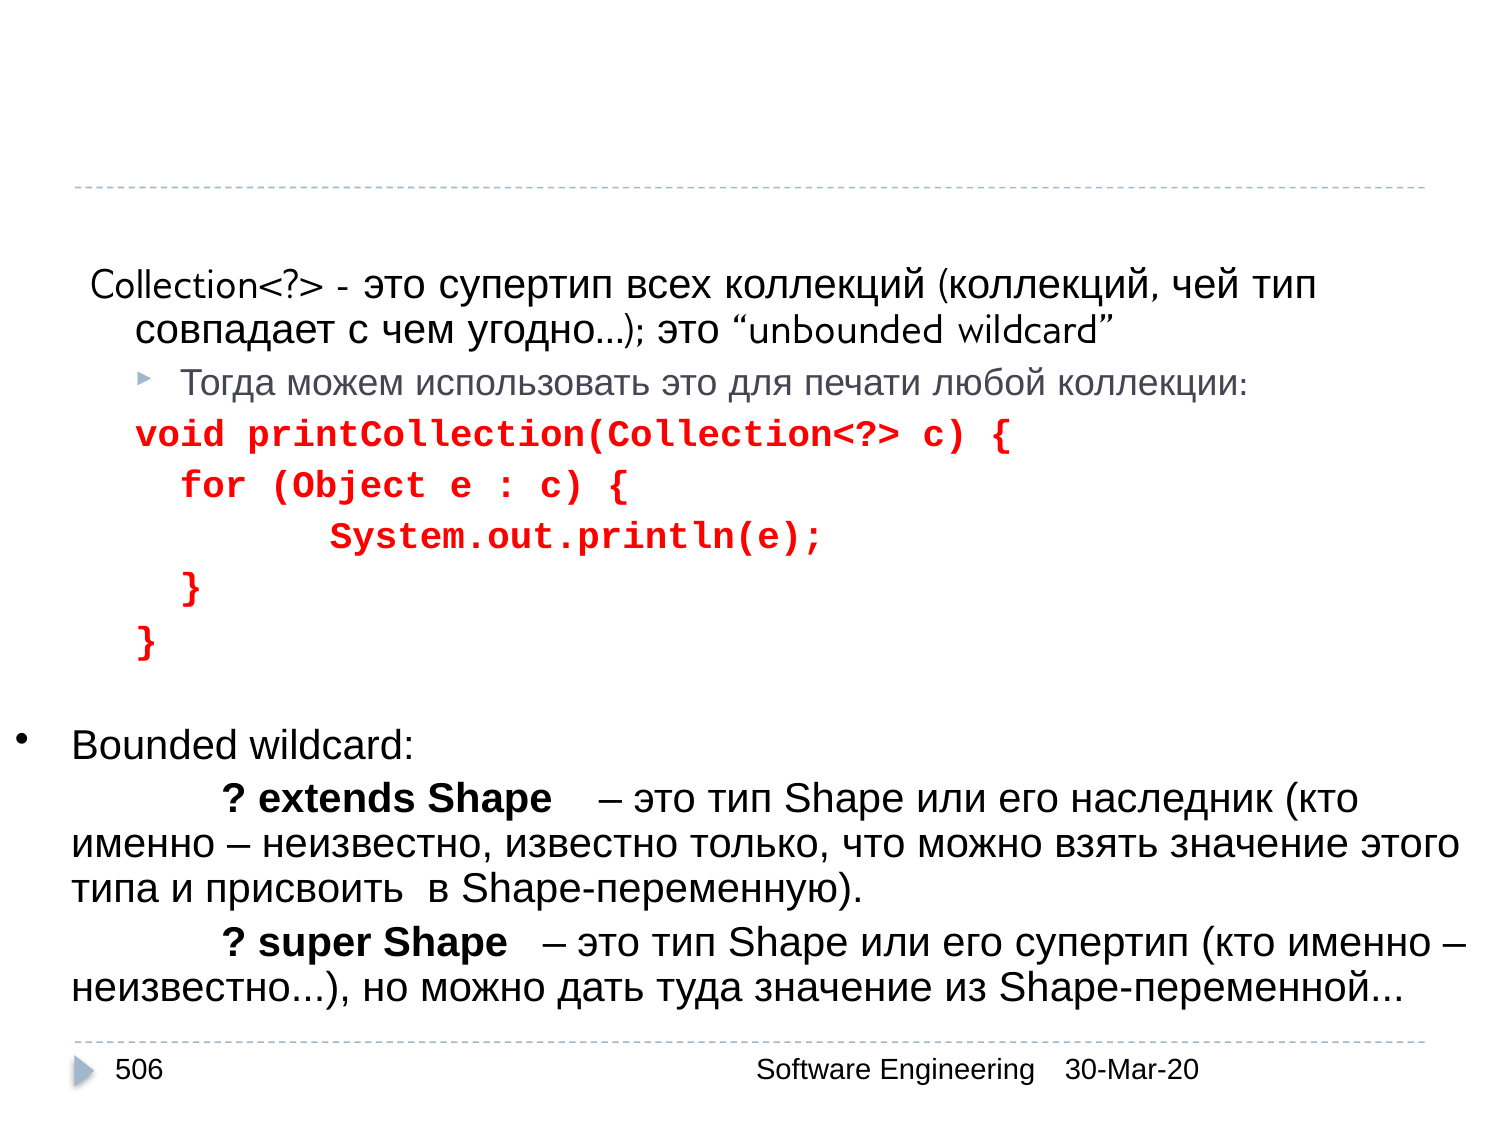

Collection<?> - это супертип всех коллекций (коллекций, чей тип совпадает с чем угодно...); это “unbounded wildcard”
Тогда можем использовать это для печати любой коллекции:
void printCollection(Collection<?> c) {
	for (Object e : c) {
	 	System.out.println(e);
 	}
}

Bounded wildcard:
		? extends Shape    – это тип Shape или его наследник (кто именно – неизвестно, известно только, что можно взять значение этого типа и присвоить  в Shape-переменную).
		? super Shape   – это тип Shape или его супертип (кто именно – неизвестно...), но можно дать туда значение из Shape-переменной...
506
Software Engineering
30-Mar-20